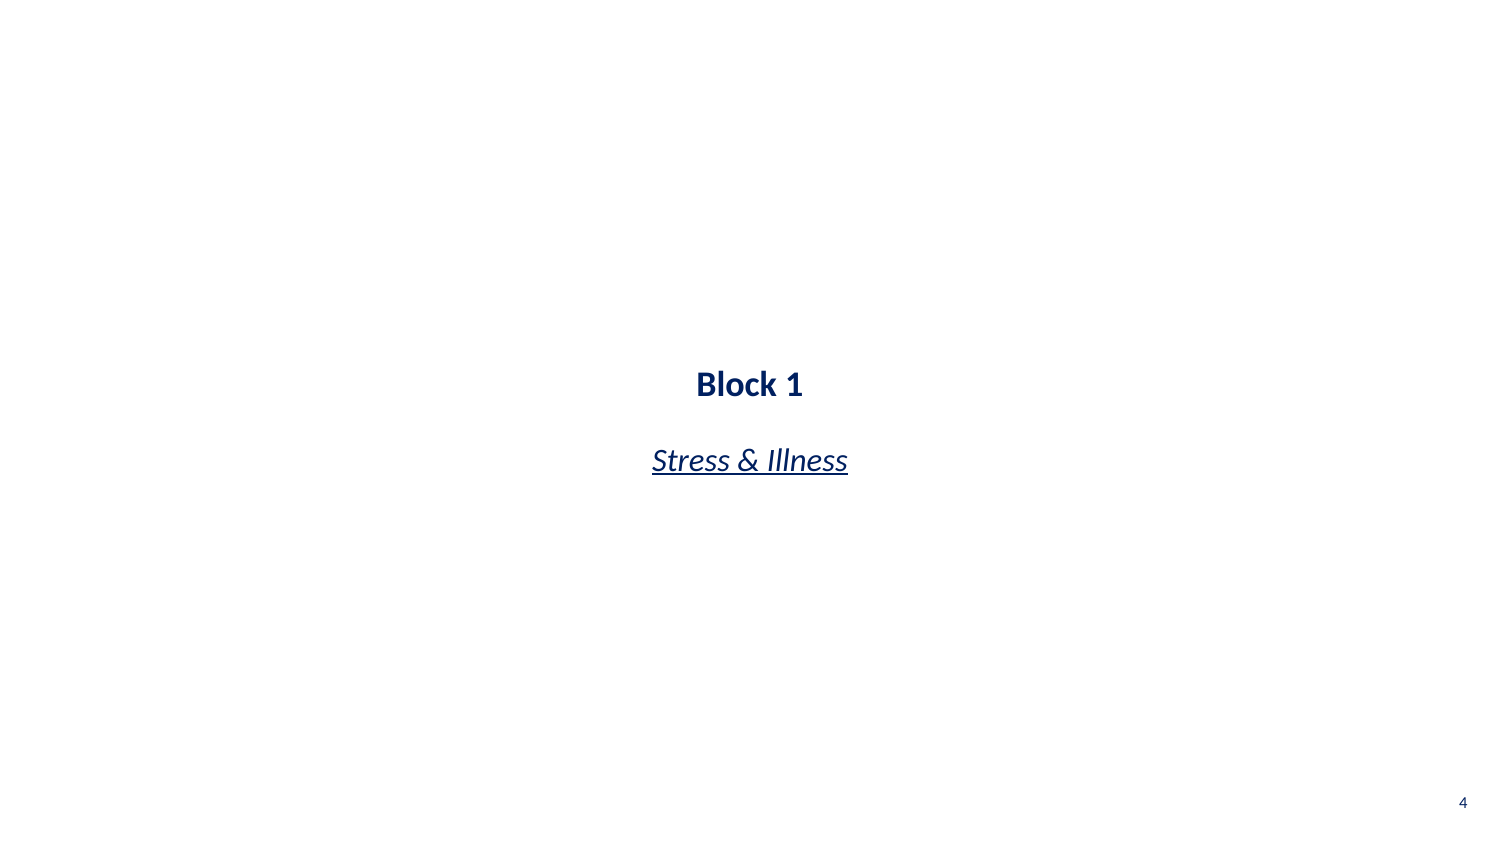

# Block 1 Stress & Illness
4